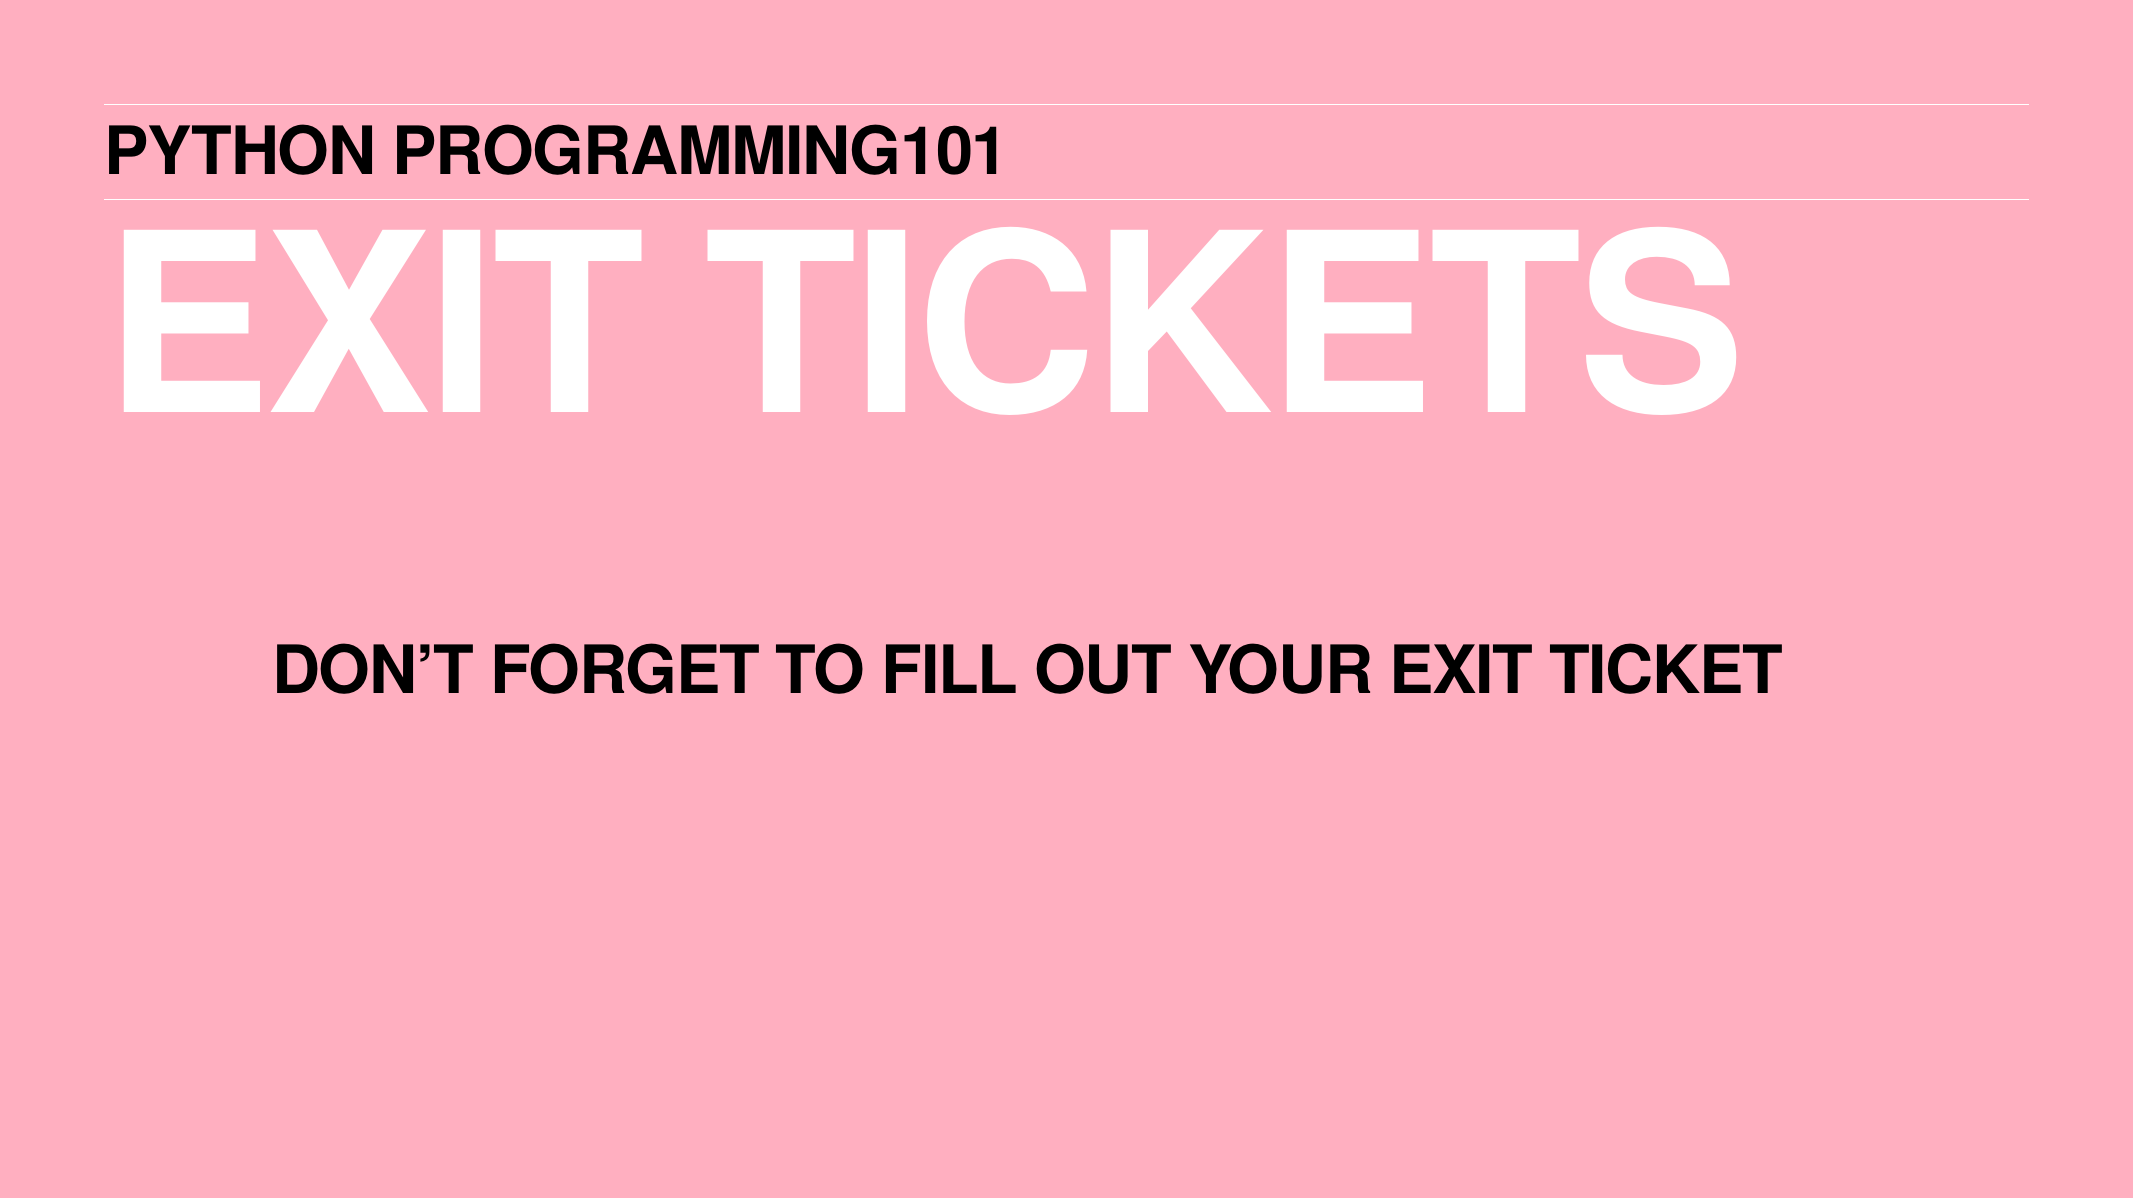

PYTHON PROGRAMMING101
Don’t forget to fill out your exit ticket